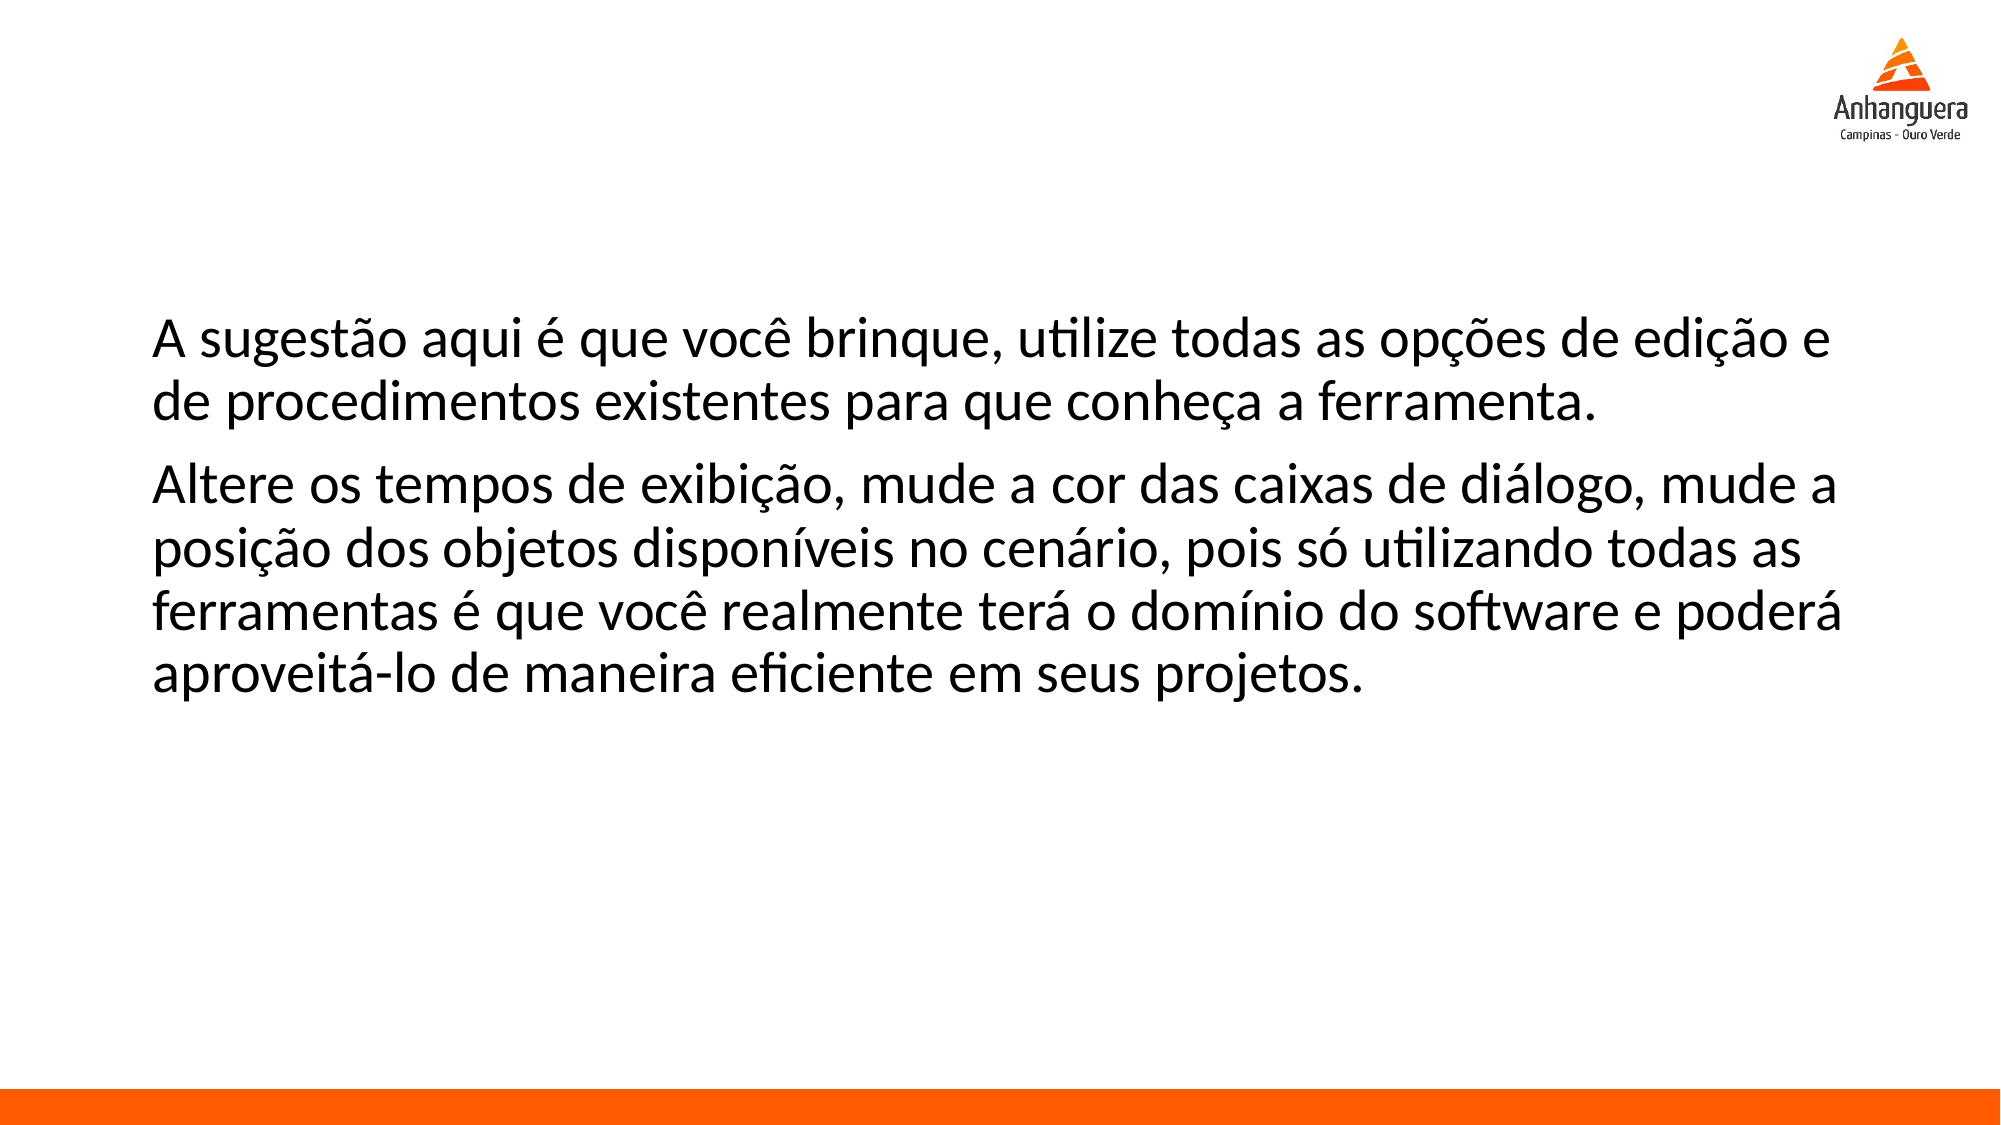

A sugestão aqui é que você brinque, utilize todas as opções de edição e de procedimentos existentes para que conheça a ferramenta.
Altere os tempos de exibição, mude a cor das caixas de diálogo, mude a posição dos objetos disponíveis no cenário, pois só utilizando todas as ferramentas é que você realmente terá o domínio do software e poderá aproveitá-lo de maneira eficiente em seus projetos.